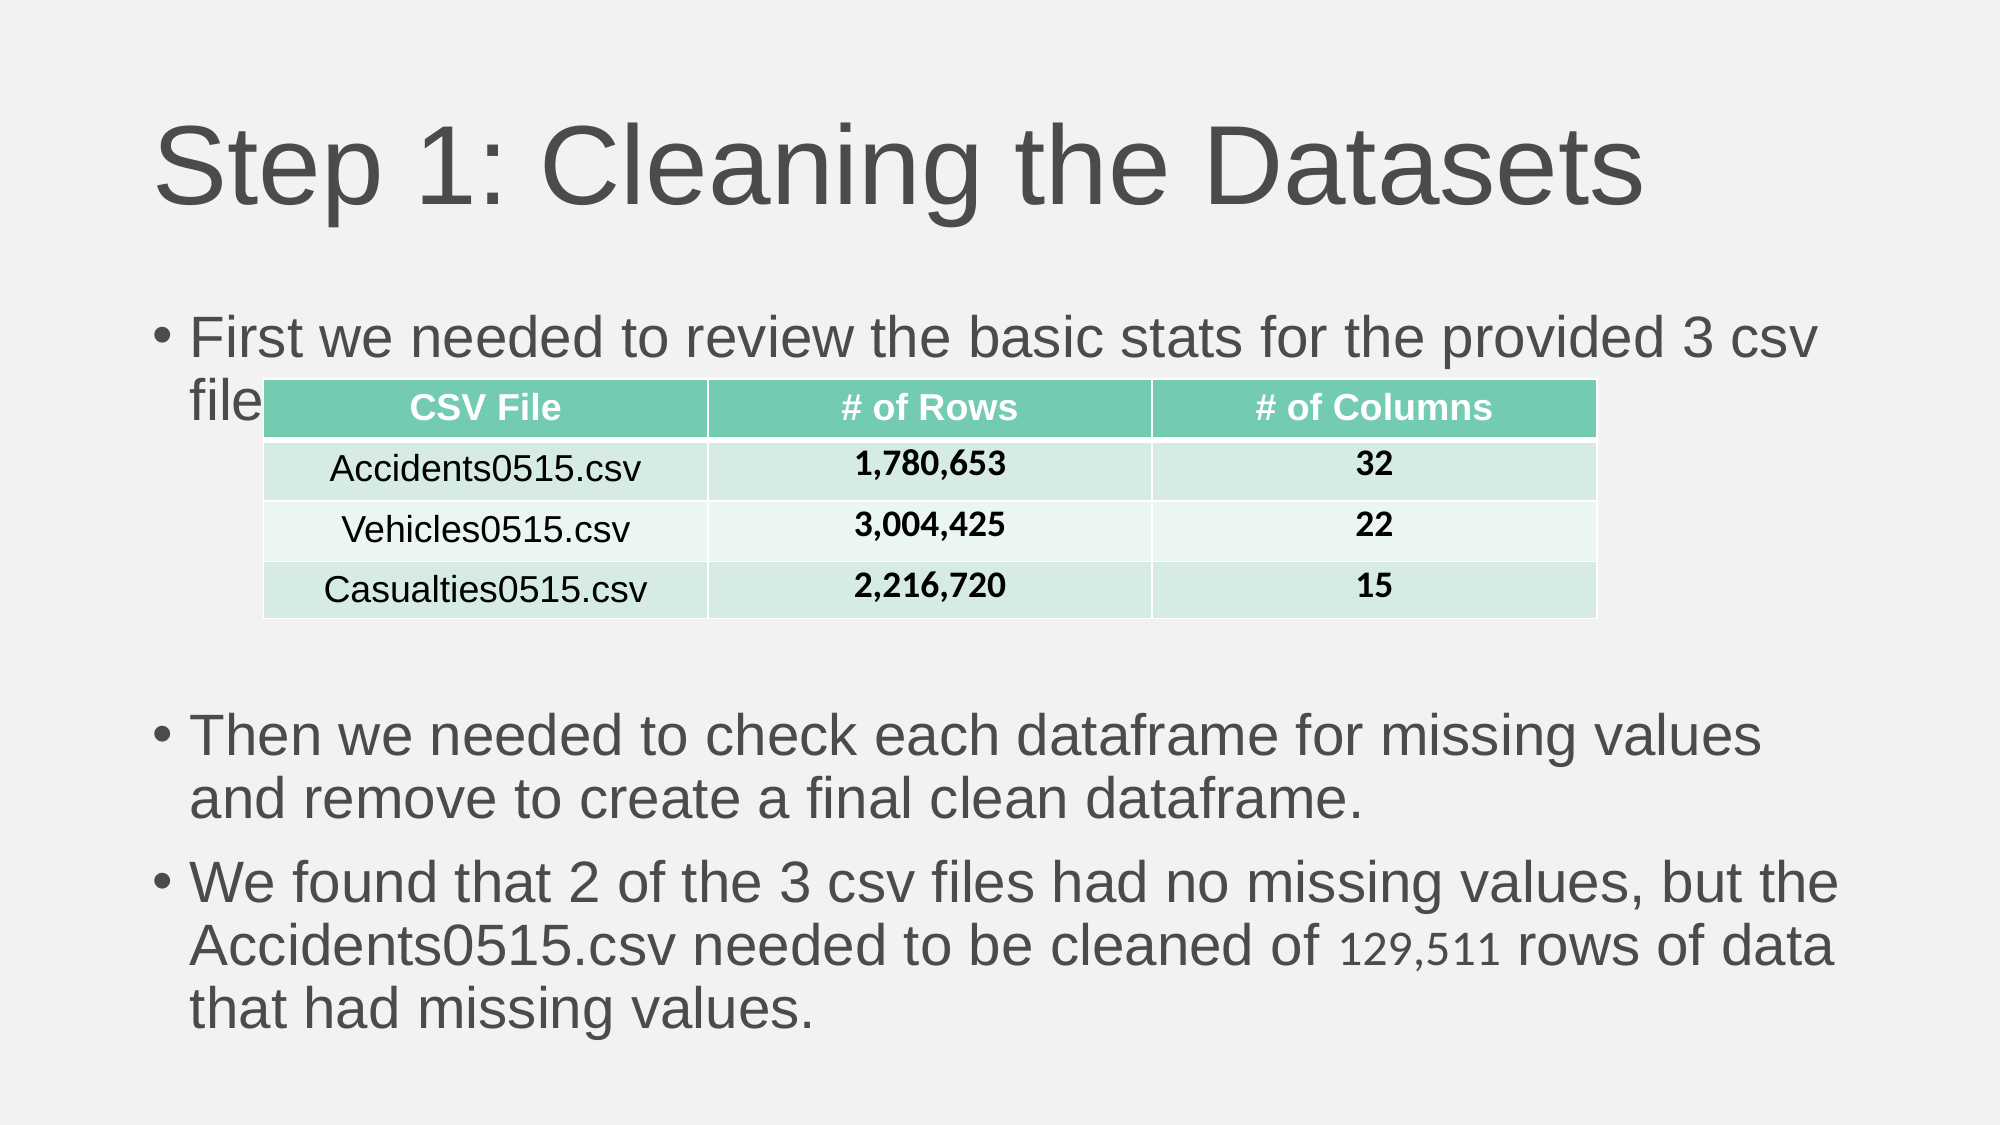

# Step 1: Cleaning the Datasets
First we needed to review the basic stats for the provided 3 csv files.

Then we needed to check each dataframe for missing values and remove to create a final clean dataframe.
We found that 2 of the 3 csv files had no missing values, but the Accidents0515.csv needed to be cleaned of 129,511 rows of data that had missing values.
| CSV File | # of Rows | # of Columns |
| --- | --- | --- |
| Accidents0515.csv | 1,780,653 | 32 |
| Vehicles0515.csv | 3,004,425 | 22 |
| Casualties0515.csv | 2,216,720 | 15 |